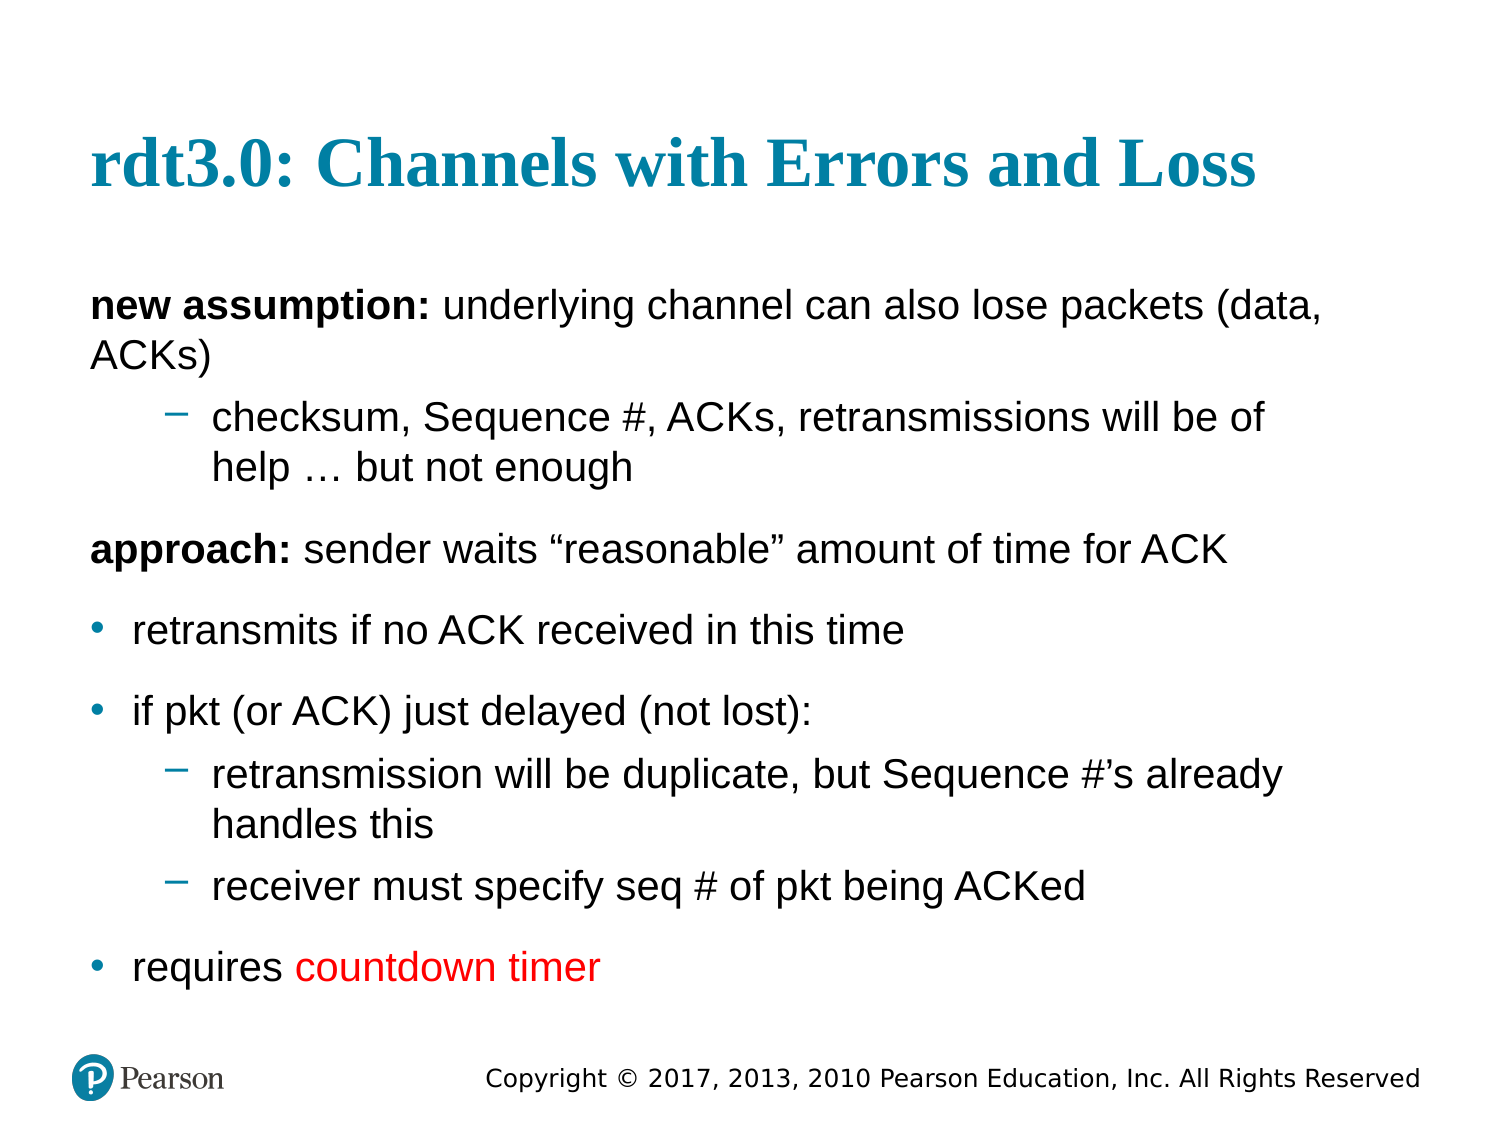

# r d t3.0: Channels with Errors and Loss
new assumption: underlying channel can also lose packets (data, A C K s)
checksum, Sequence #, A C K s, retransmissions will be of help … but not enough
approach: sender waits “reasonable” amount of time for A C K
retransmits if no A C K received in this time
if pkt (or A C K) just delayed (not lost):
retransmission will be duplicate, but Sequence #’s already handles this
receiver must specify seq # of pkt being ACKed
requires countdown timer